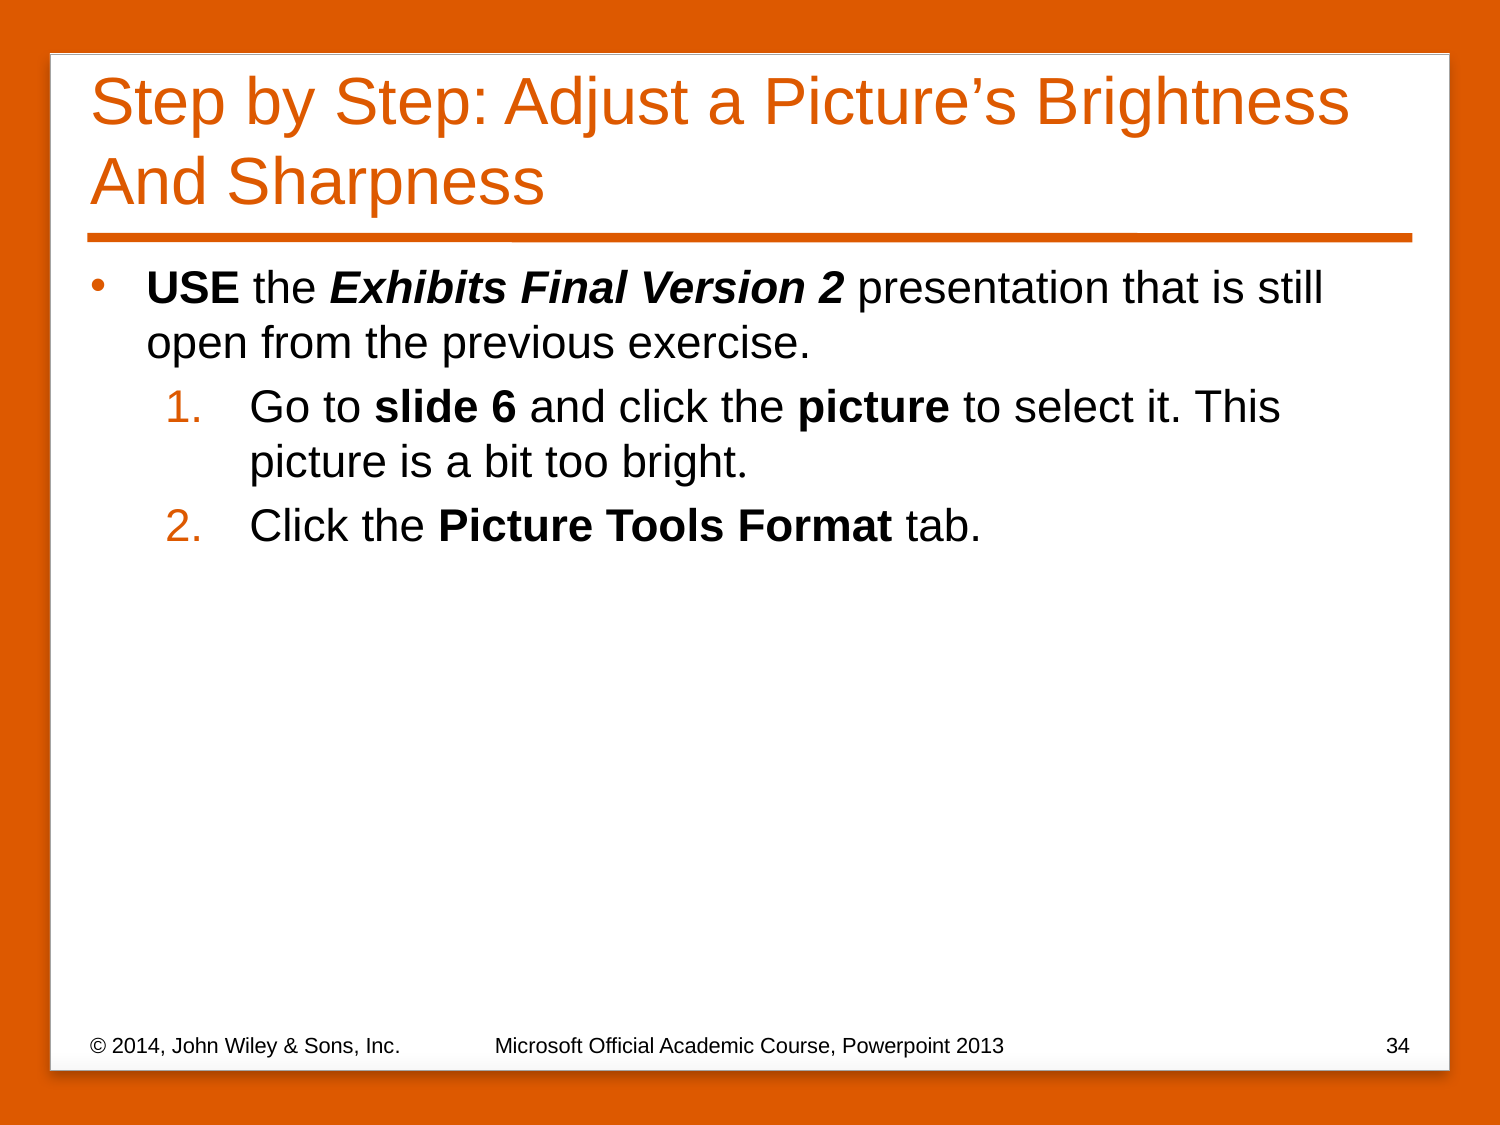

# Step by Step: Adjust a Picture’s Brightness And Sharpness
USE the Exhibits Final Version 2 presentation that is still open from the previous exercise.
Go to slide 6 and click the picture to select it. This picture is a bit too bright.
Click the Picture Tools Format tab.
© 2014, John Wiley & Sons, Inc.
Microsoft Official Academic Course, Powerpoint 2013
34